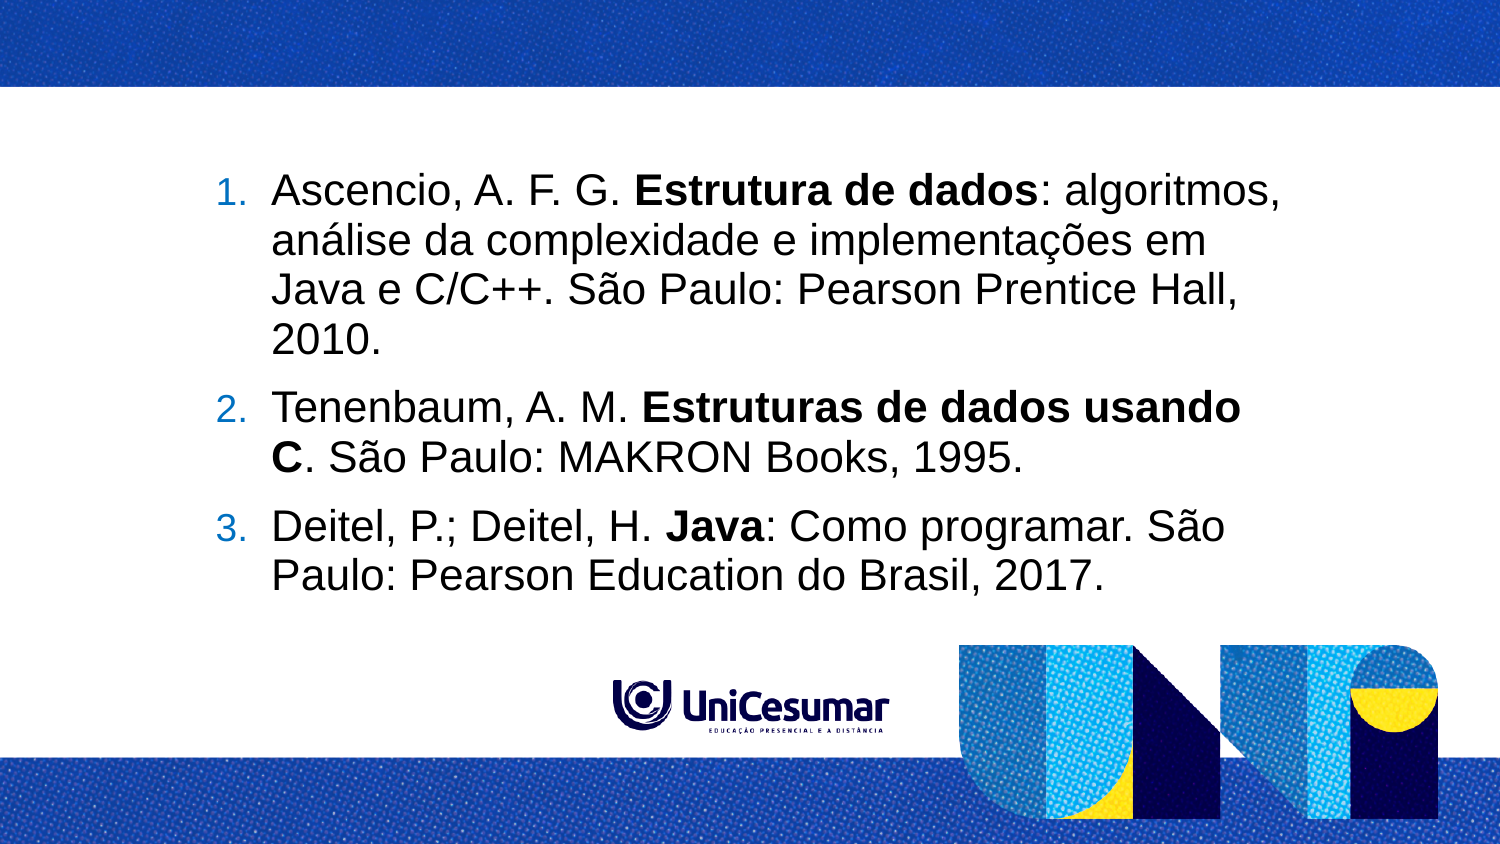

Ascencio, A. F. G. Estrutura de dados: algoritmos, análise da complexidade e implementações em Java e C/C++. São Paulo: Pearson Prentice Hall, 2010.​
Tenenbaum, A. M. Estruturas de dados usando C. São Paulo: MAKRON Books, 1995.​
Deitel, P.; Deitel, H. Java: Como programar. São Paulo: Pearson Education do Brasil, 2017.​